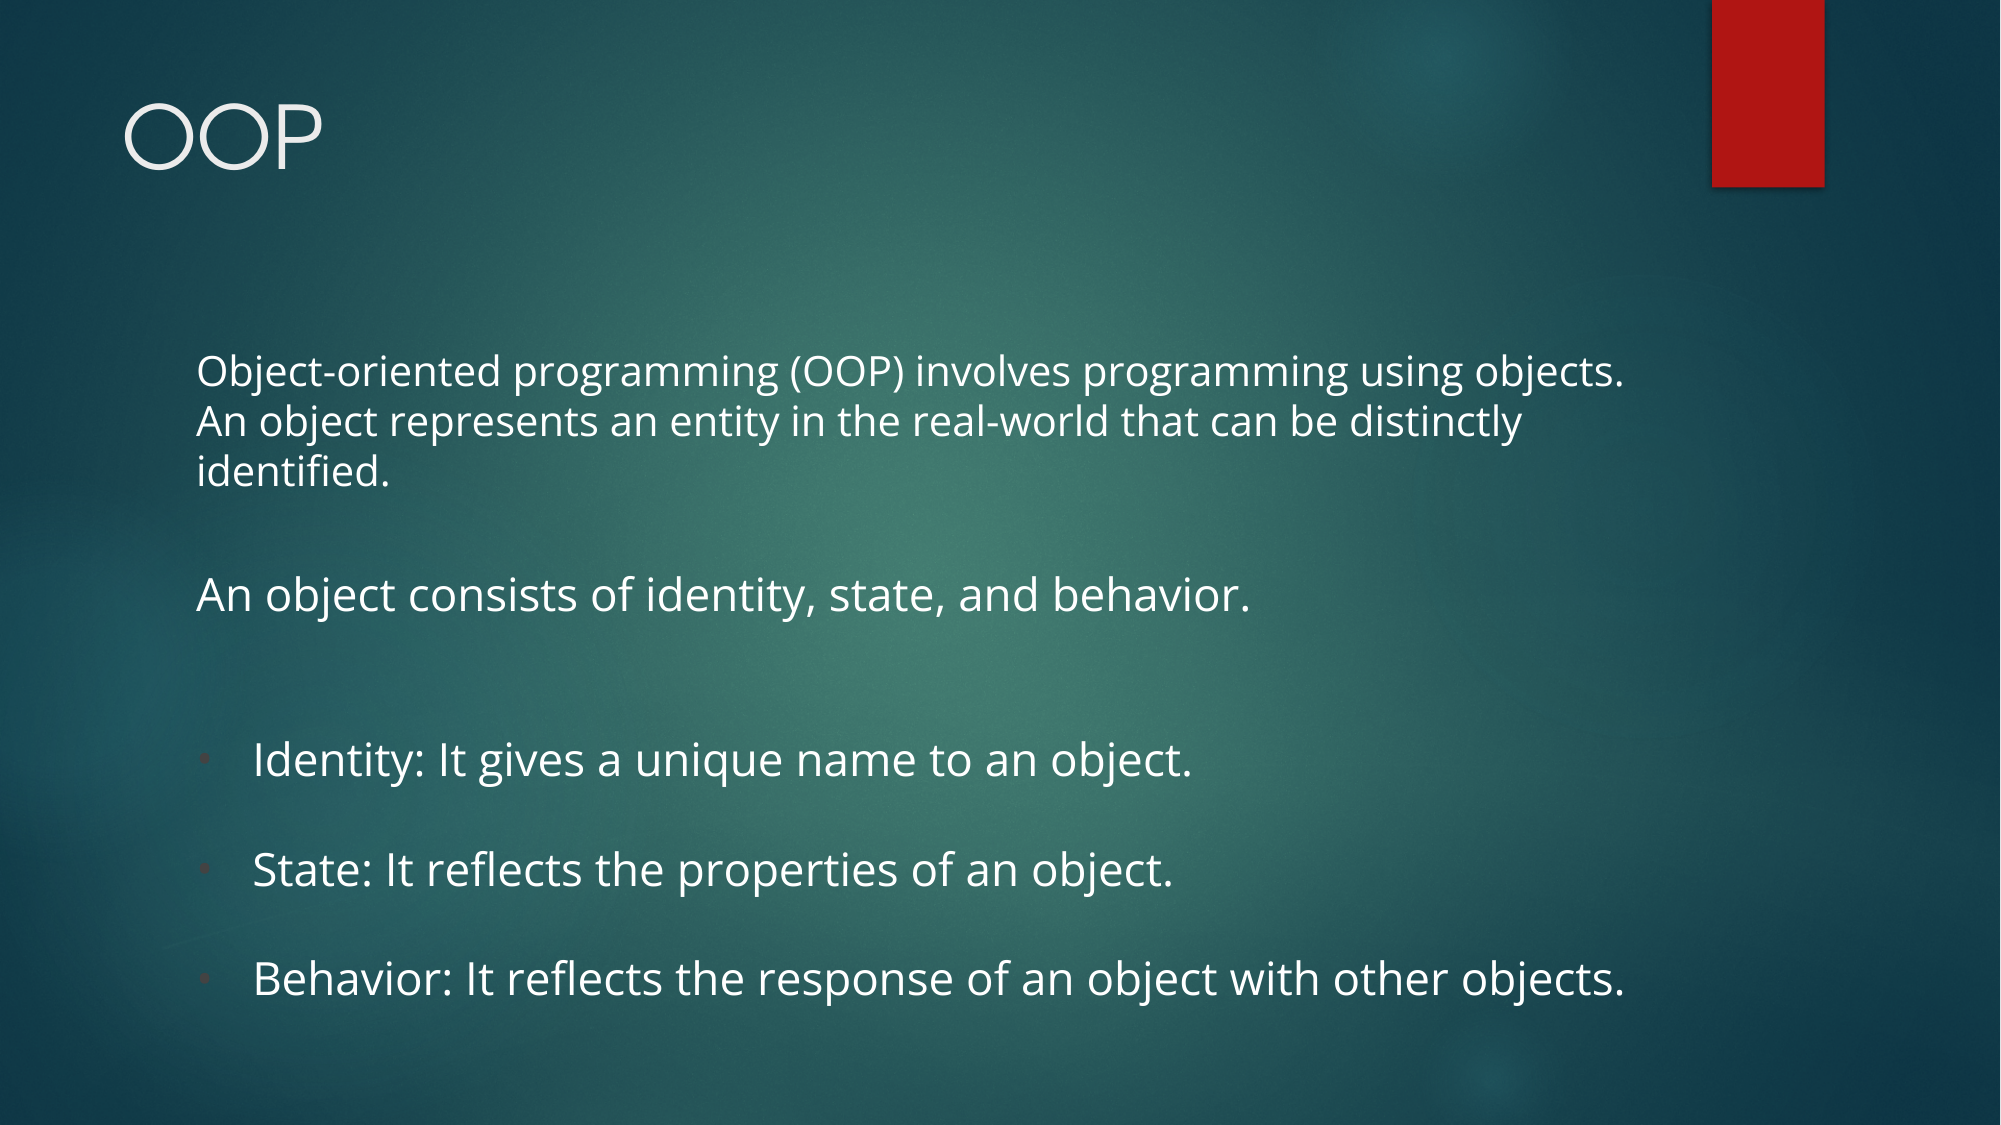

# OOP
Object-oriented programming (OOP) involves programming using objects. An object represents an entity in the real-world that can be distinctly identified.

An object consists of identity, state, and behavior.

Identity: It gives a unique name to an object.
State: It reflects the properties of an object.
Behavior: It reflects the response of an object with other objects.